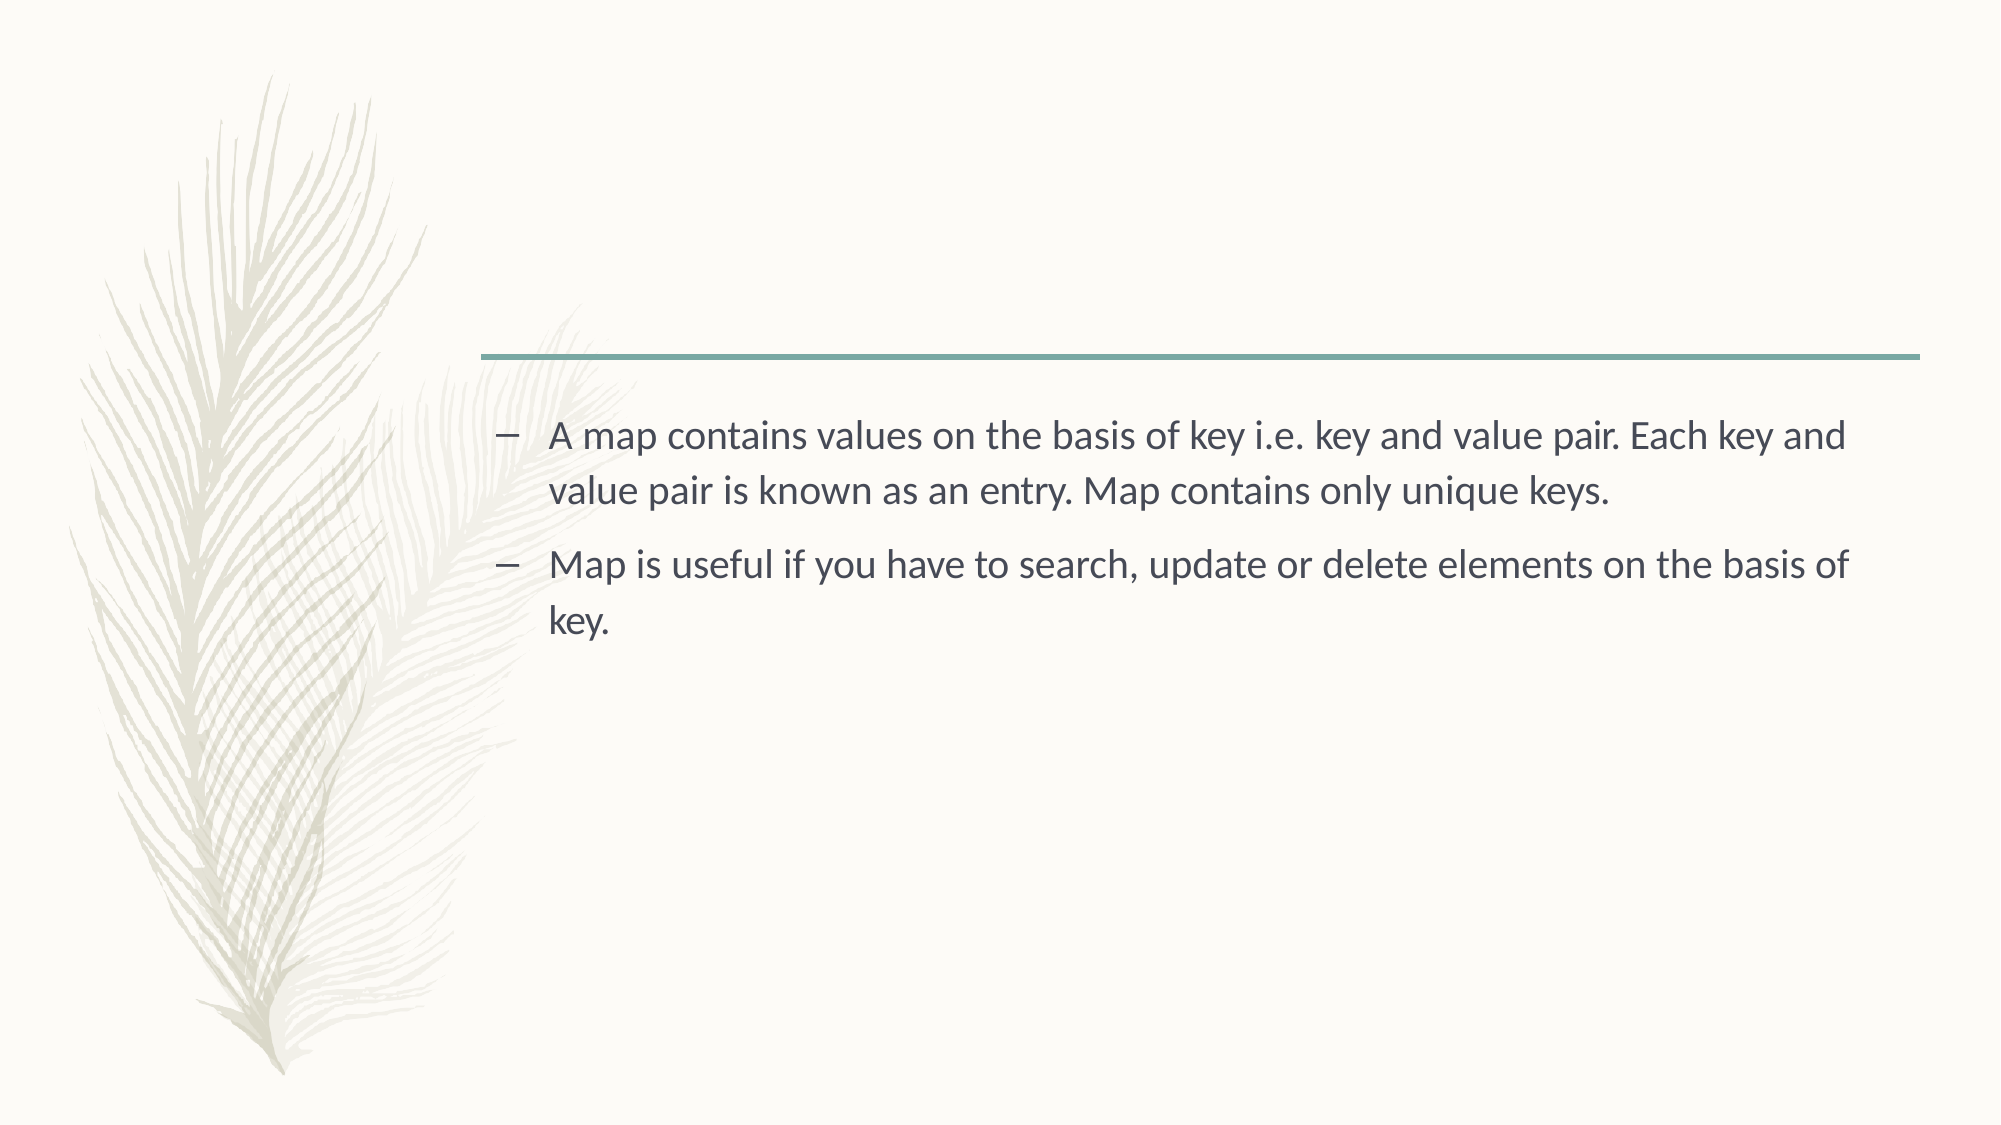

A map contains values on the basis of key i.e. key and value pair. Each key and  value pair is known as an entry. Map contains only unique keys.
Map is useful if you have to search, update or delete elements on the basis of  key.